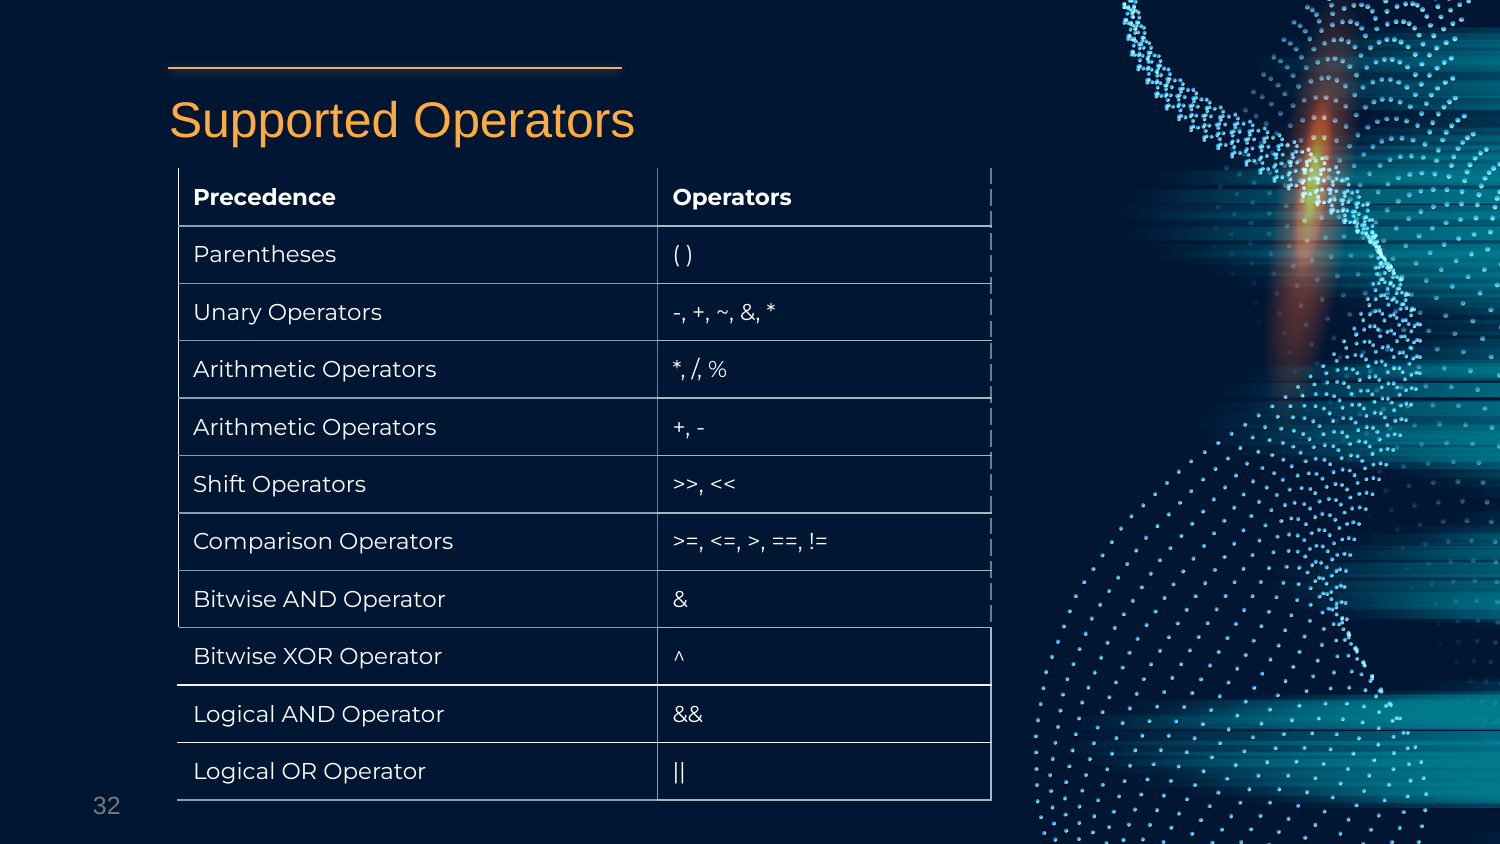

# Supported Operators
| Precedence | Operators |
| --- | --- |
| Parentheses | ( ) |
| Unary Operators | -, +, ~, &, \* |
| Arithmetic Operators | \*, /, % |
| Arithmetic Operators | +, - |
| Shift Operators | >>, << |
| Comparison Operators | >=, <=, >, ==, != |
| Bitwise AND Operator | & |
| Bitwise XOR Operator | ^ |
| Logical AND Operator | && |
| Logical OR Operator | || |
32